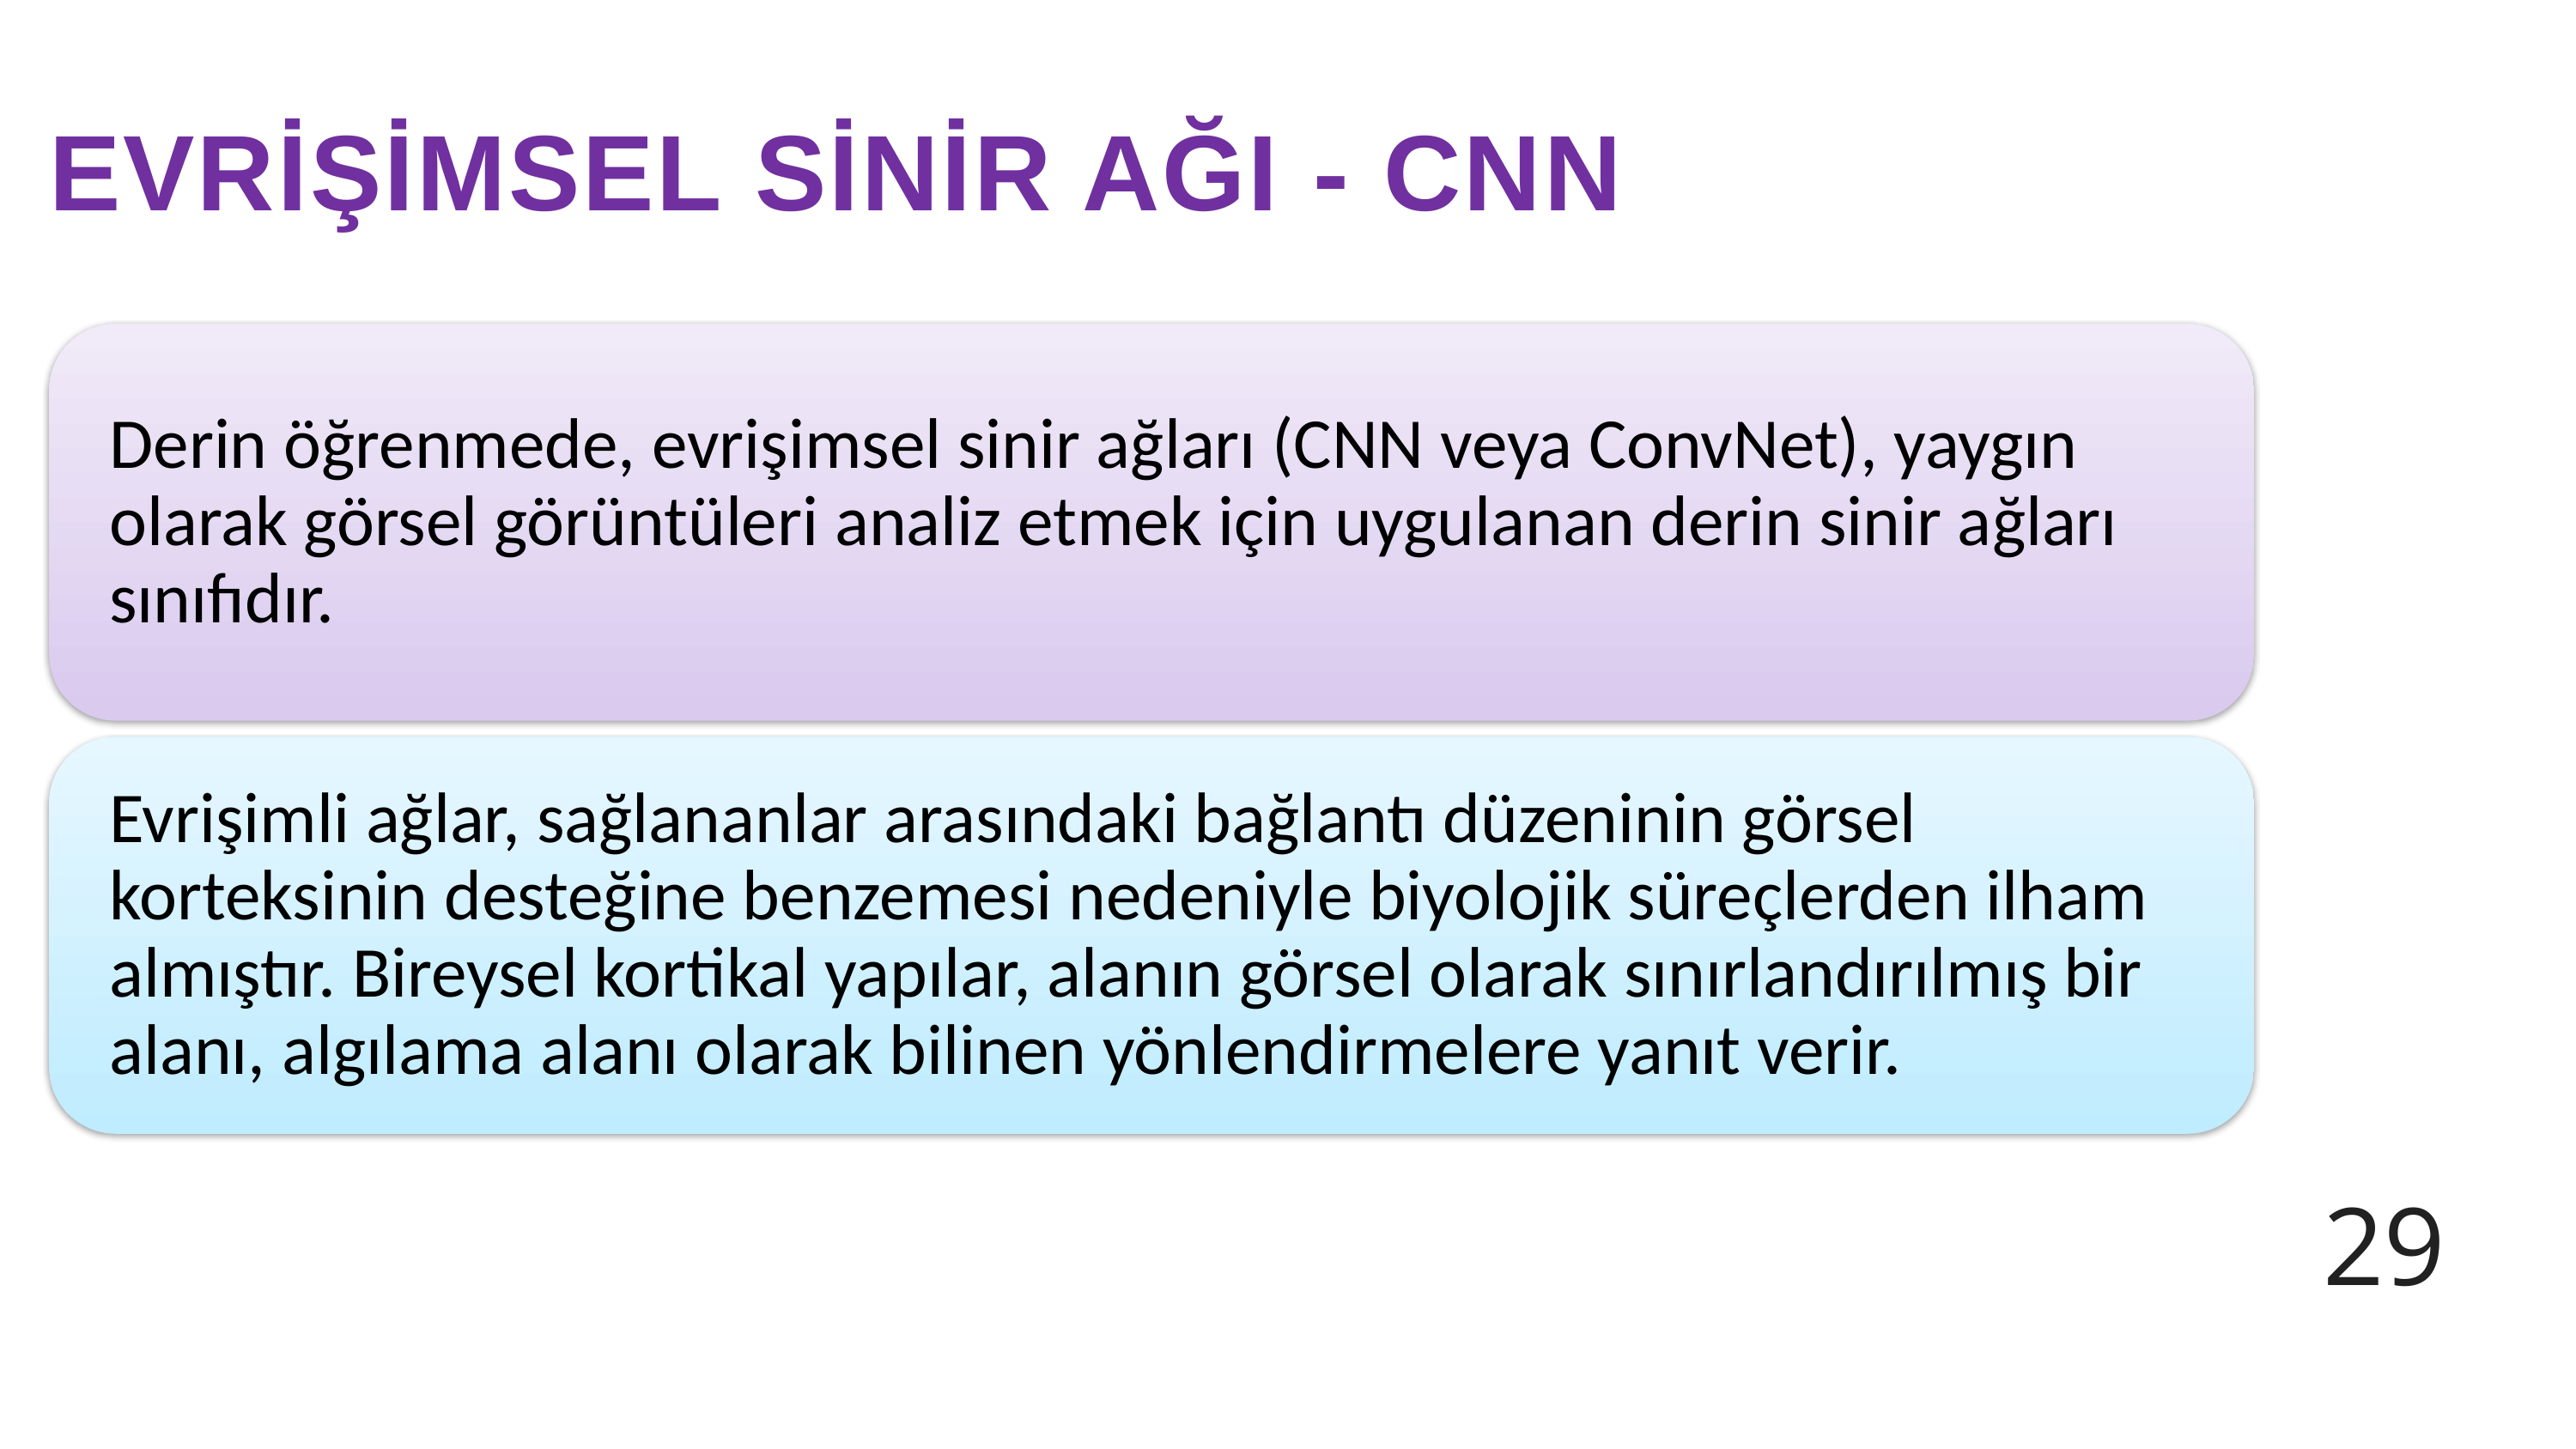

EVRİŞİMSEL SİNİR AĞI - CNN
Derin öğrenmede, evrişimsel sinir ağları (CNN veya ConvNet), yaygın olarak görsel görüntüleri analiz etmek için uygulanan derin sinir ağları sınıfıdır.
Evrişimli ağlar, sağlananlar arasındaki bağlantı düzeninin görsel korteksinin desteğine benzemesi nedeniyle biyolojik süreçlerden ilham almıştır. Bireysel kortikal yapılar, alanın görsel olarak sınırlandırılmış bir alanı, algılama alanı olarak bilinen yönlendirmelere yanıt verir.
29